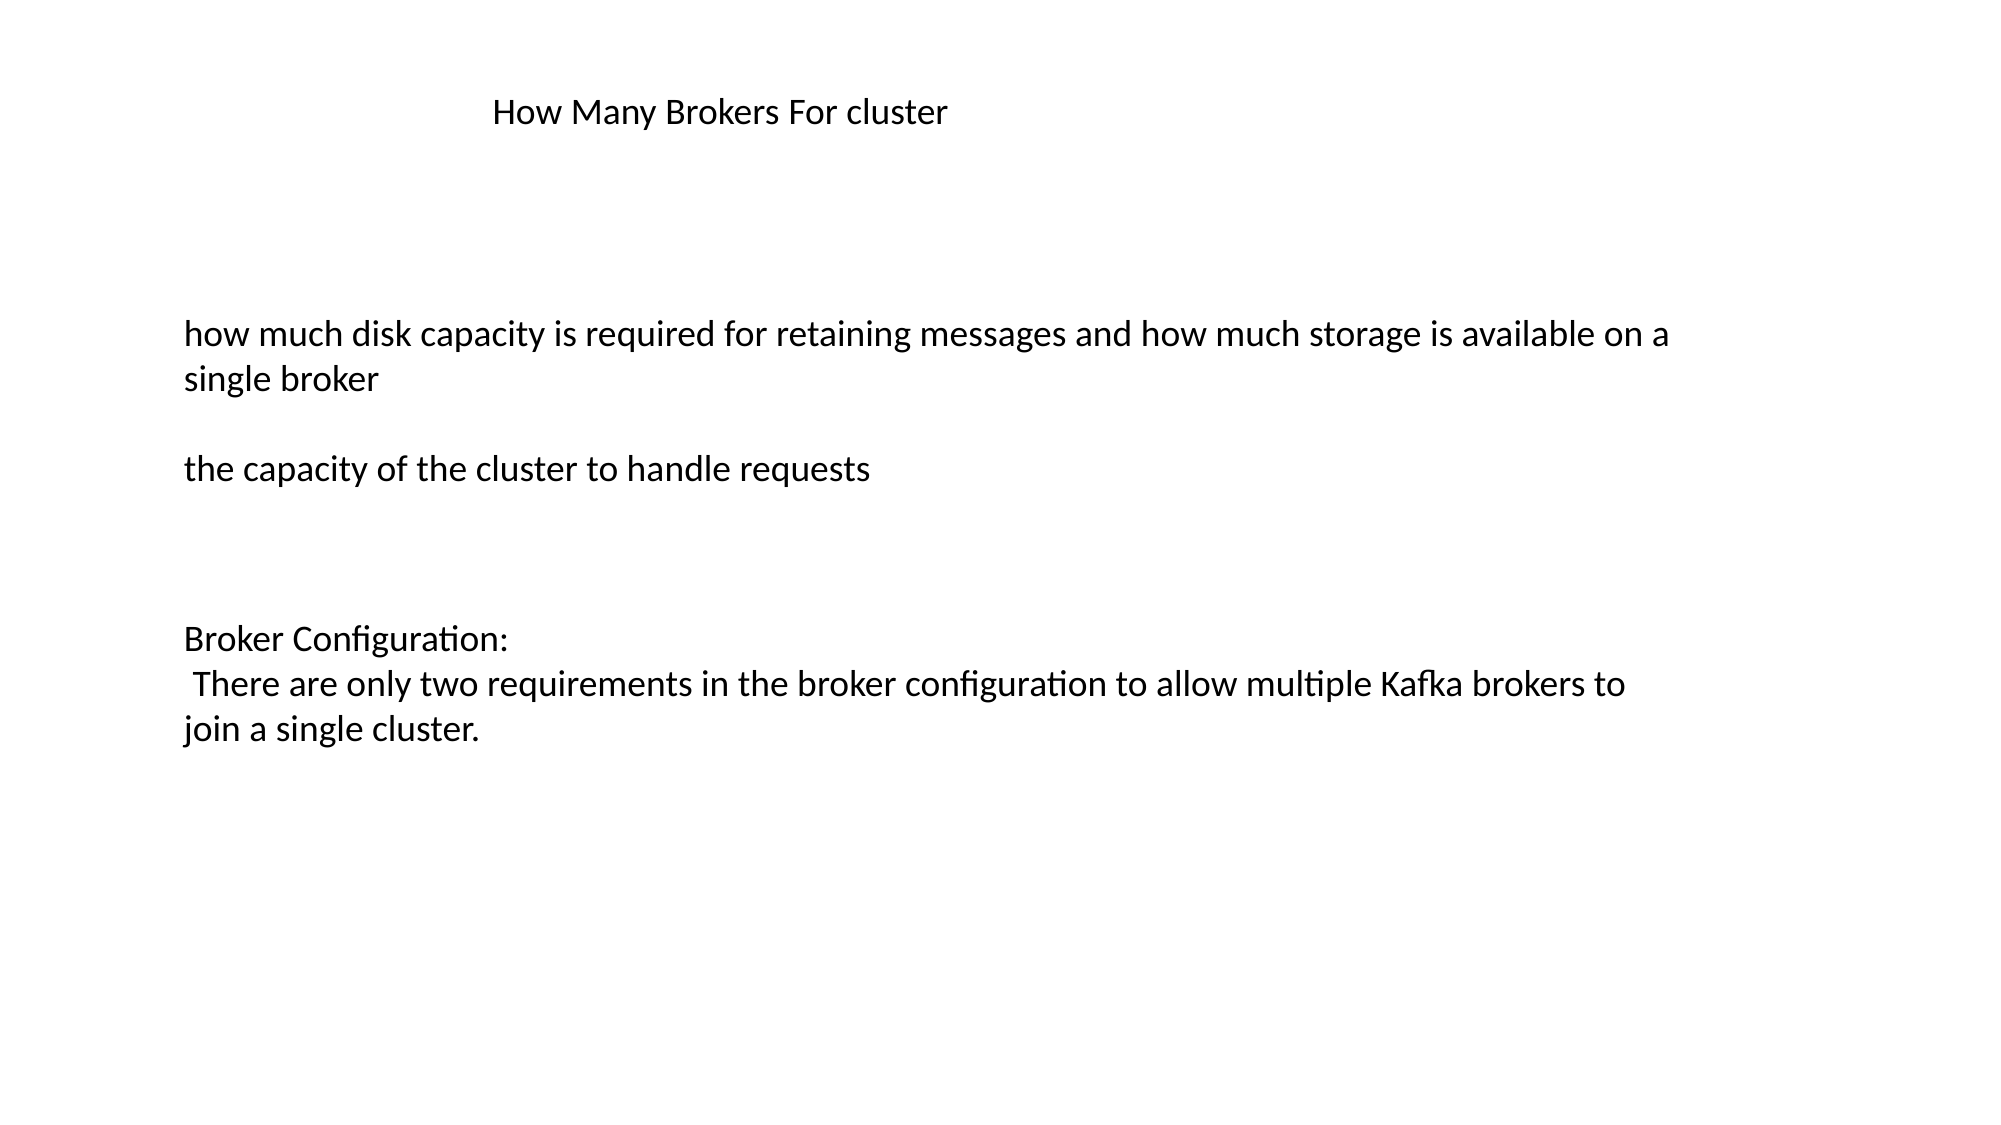

How Many Brokers For cluster
how much disk capacity is required for retaining messages and how much storage is available on a single broker

the capacity of the cluster to handle requests
Broker Configuration:
 There are only two requirements in the broker configuration to allow multiple Kafka brokers to join a single cluster.